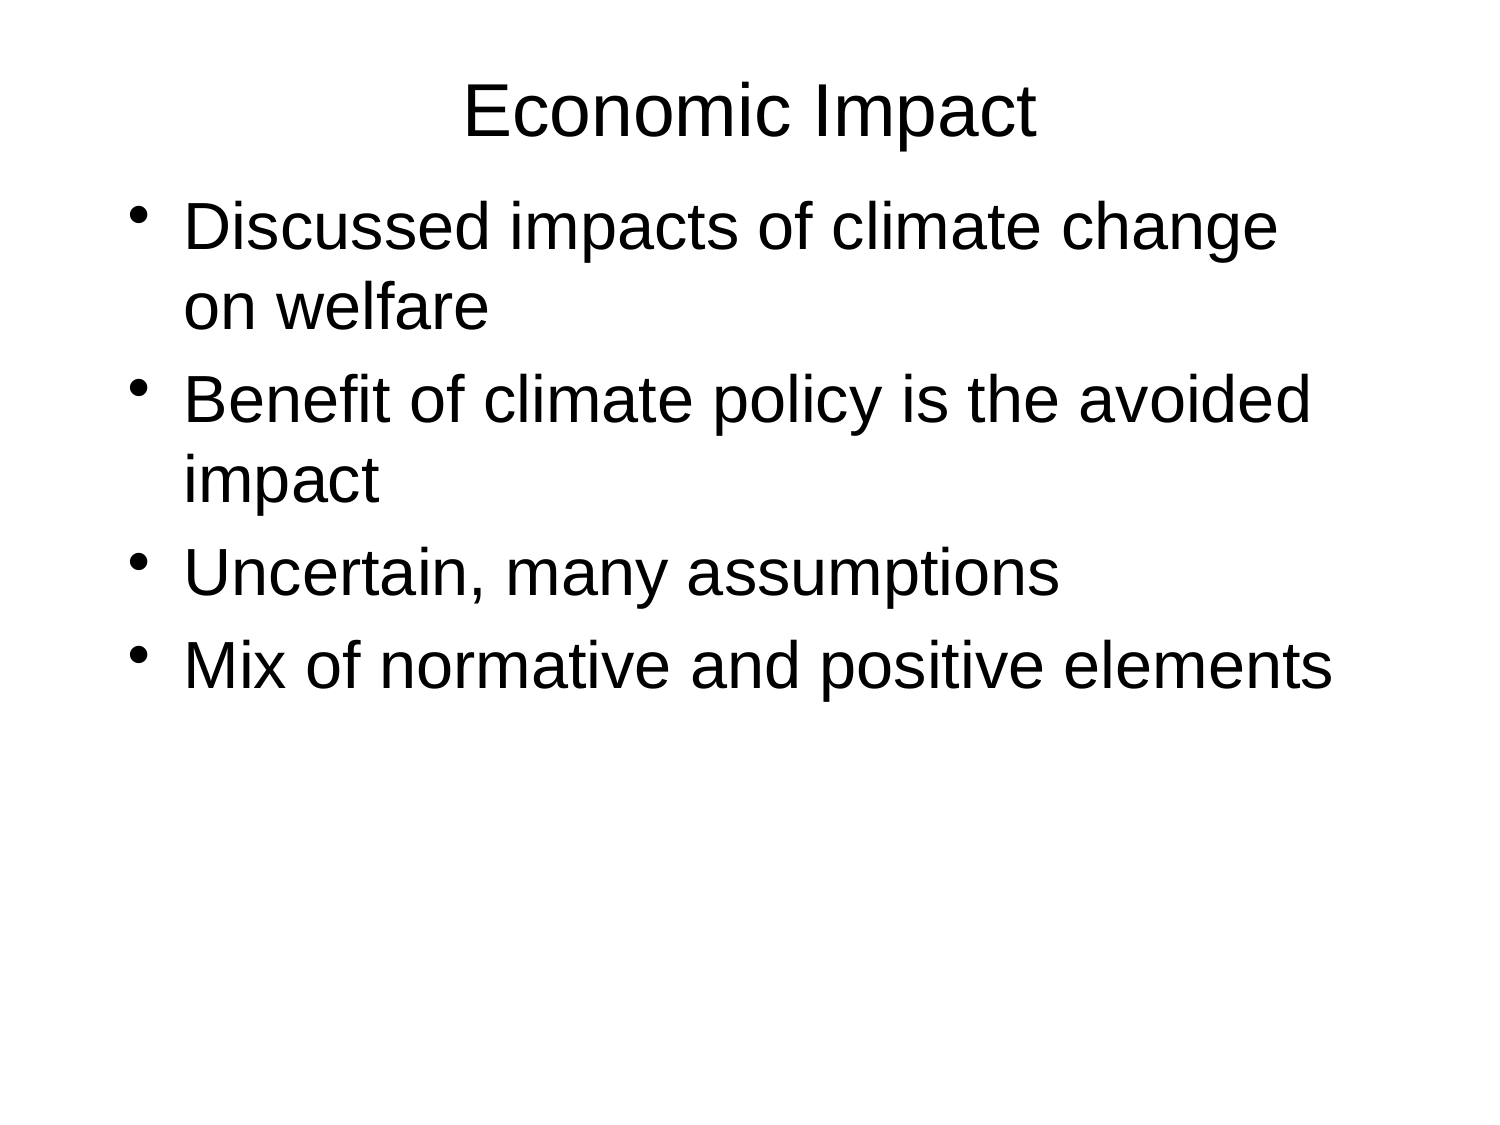

# Economic Impact
Discussed impacts of climate change on welfare
Benefit of climate policy is the avoided impact
Uncertain, many assumptions
Mix of normative and positive elements